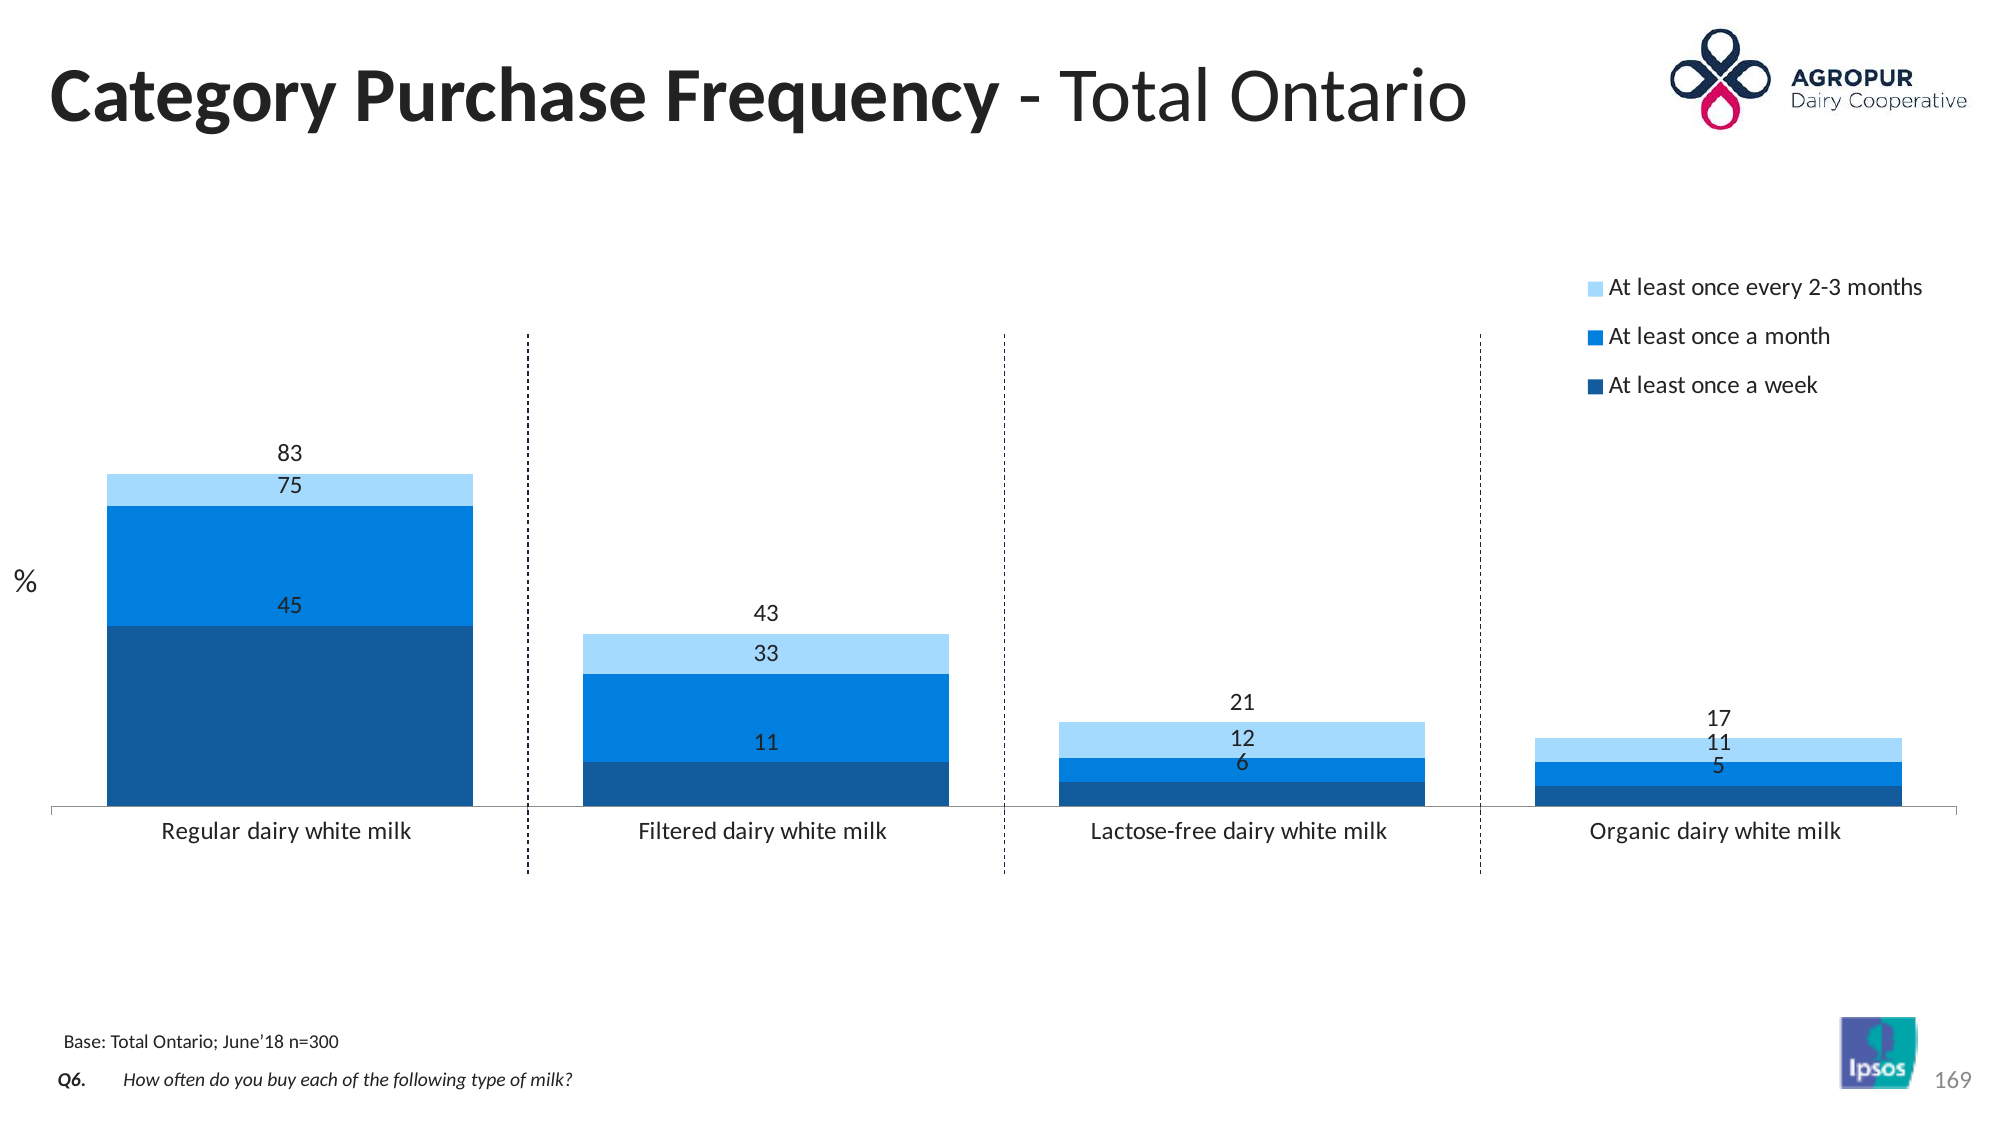

# Category Purchase Frequency - Total Ontario

### Chart

| Category | At least once every 2-3 months | At least once a month | At least once a week |
|---|---|---|---|
| Regular dairy white milk  | 83.0 | 75.0 | 45.0 |
| Filtered dairy white milk  | 43.0 | 33.0 | 11.0 |
| Lactose-free dairy white milk  | 21.0 | 12.0 | 6.0 |
| Organic dairy white milk  | 17.0 | 11.0 | 5.0 |
%
Base: Total Ontario; June’18 n=300
Q6.	How often do you buy each of the following type of milk?